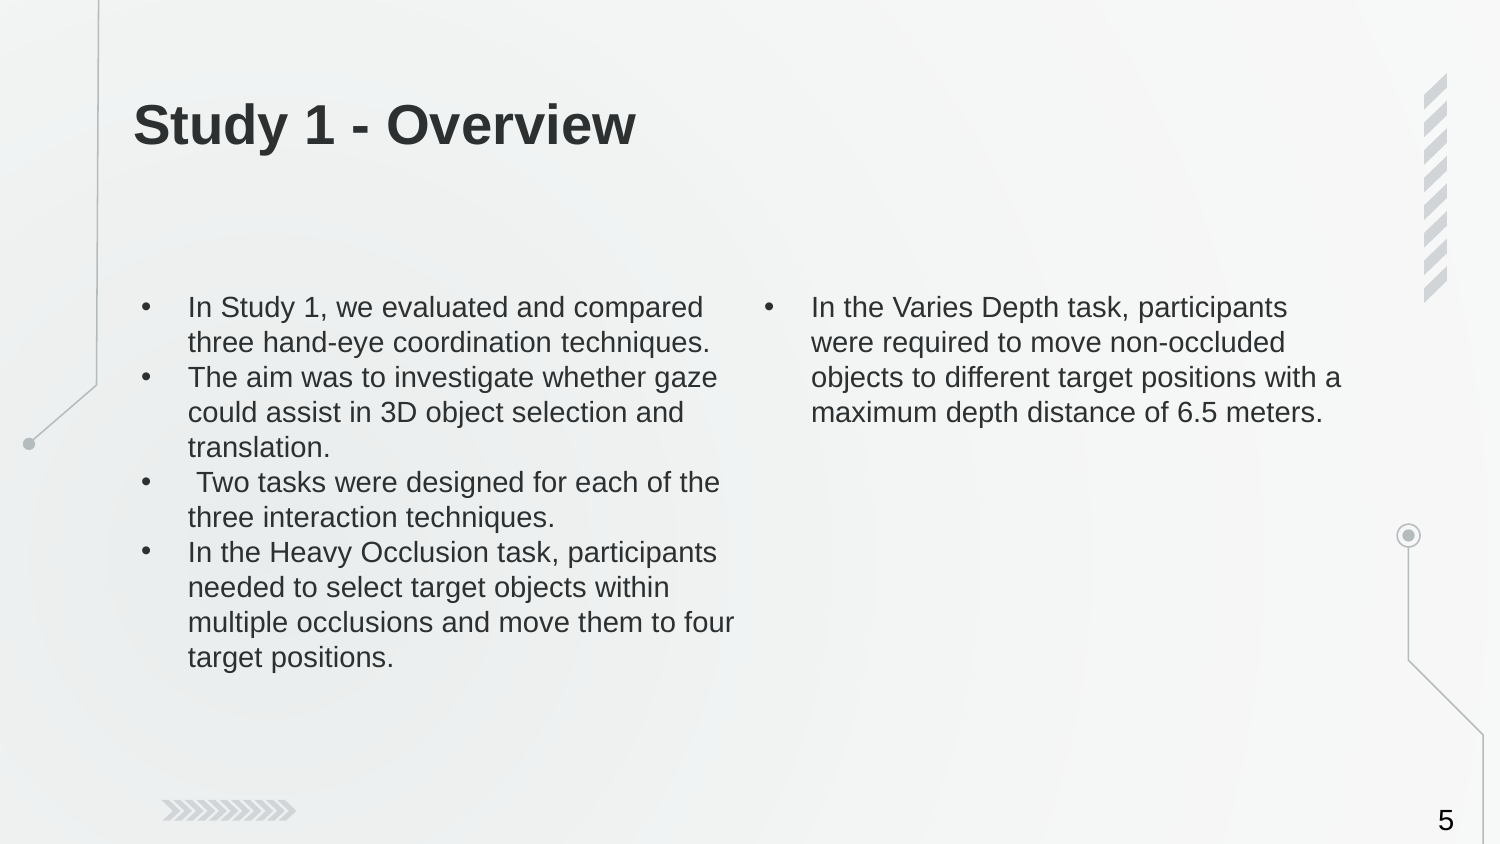

# Study 1 - Overview
In Study 1, we evaluated and compared three hand-eye coordination techniques.
The aim was to investigate whether gaze could assist in 3D object selection and translation.
 Two tasks were designed for each of the three interaction techniques.
In the Heavy Occlusion task, participants needed to select target objects within multiple occlusions and move them to four target positions.
In the Varies Depth task, participants were required to move non-occluded objects to different target positions with a maximum depth distance of 6.5 meters.

5